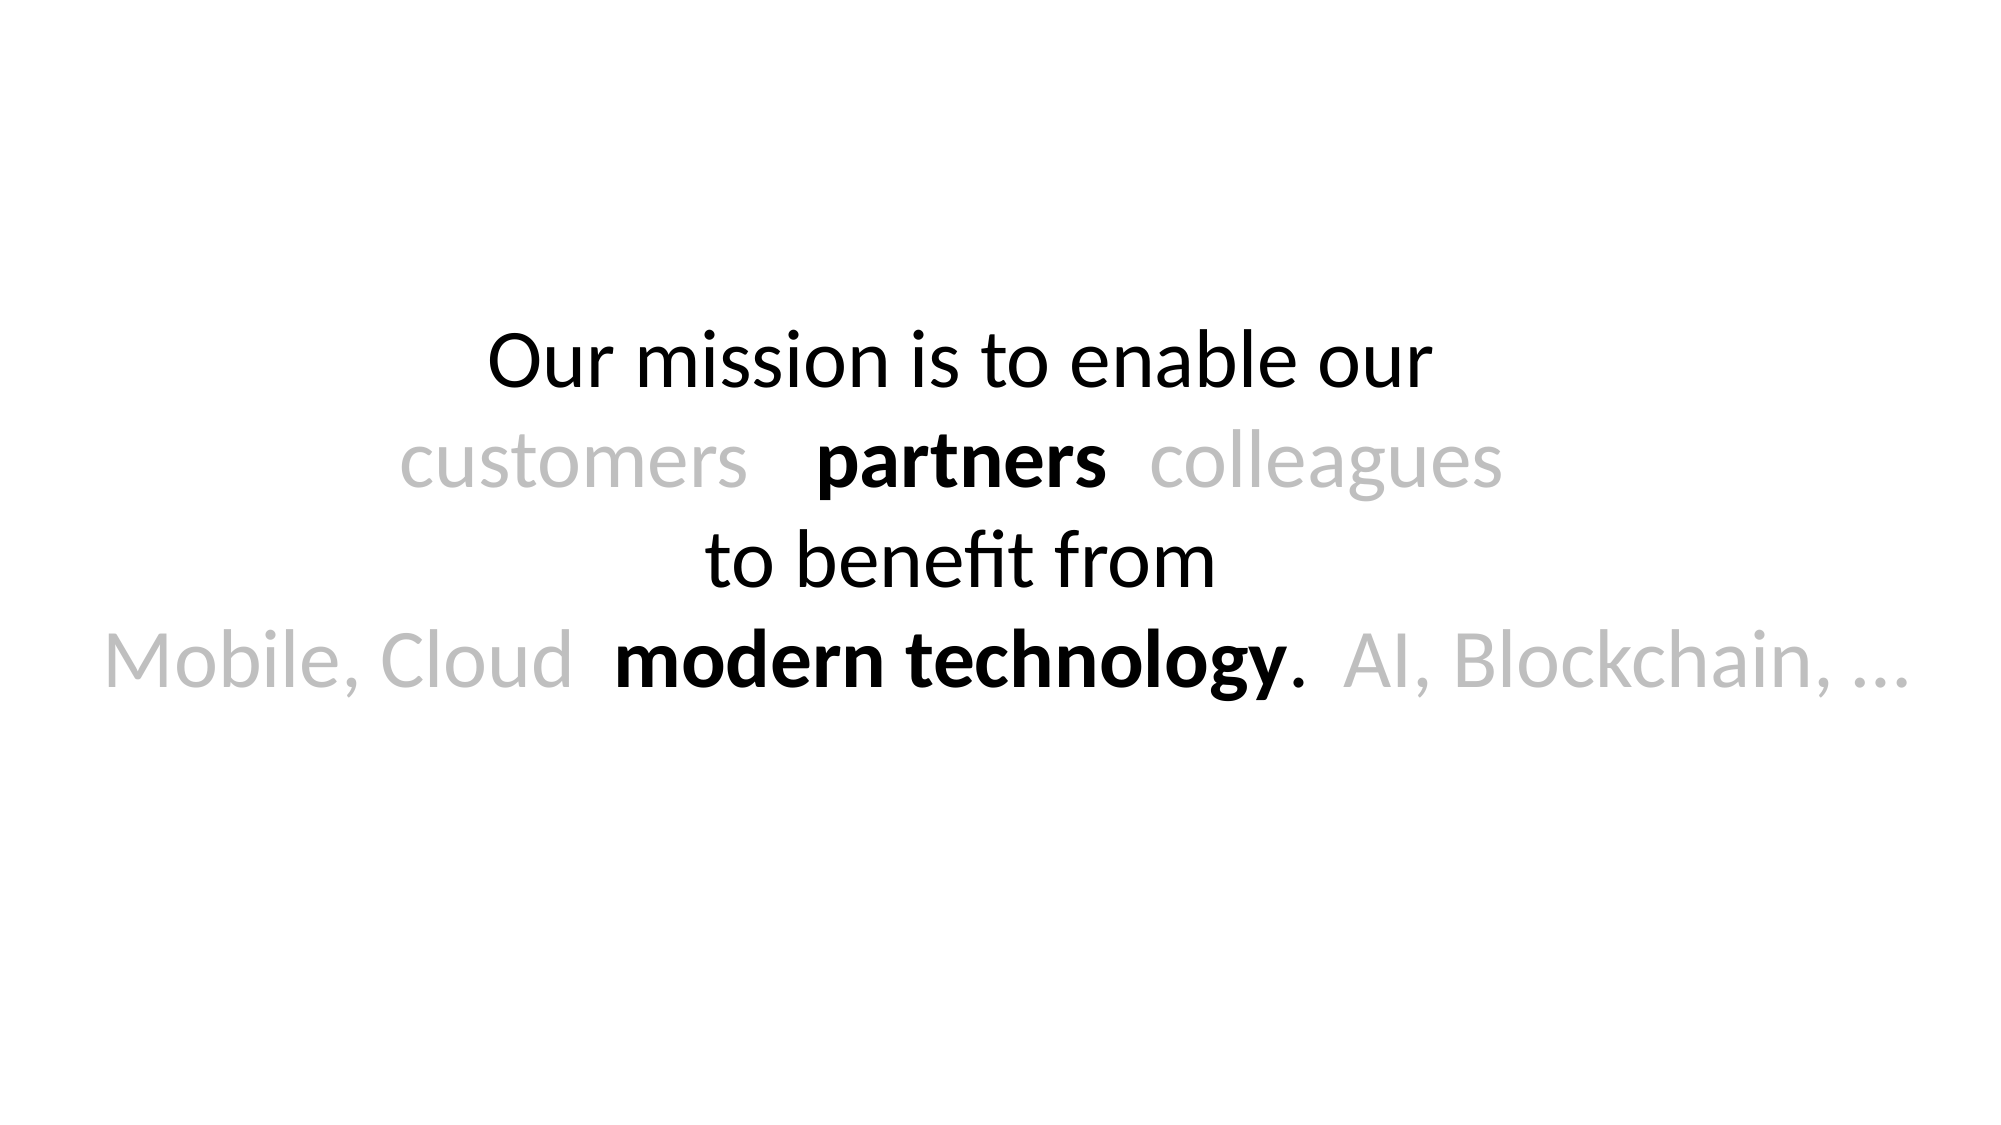

Our mission is to enable our
partners
to benefit from
modern technology.
customers
colleagues
Mobile, Cloud
AI, Blockchain, …